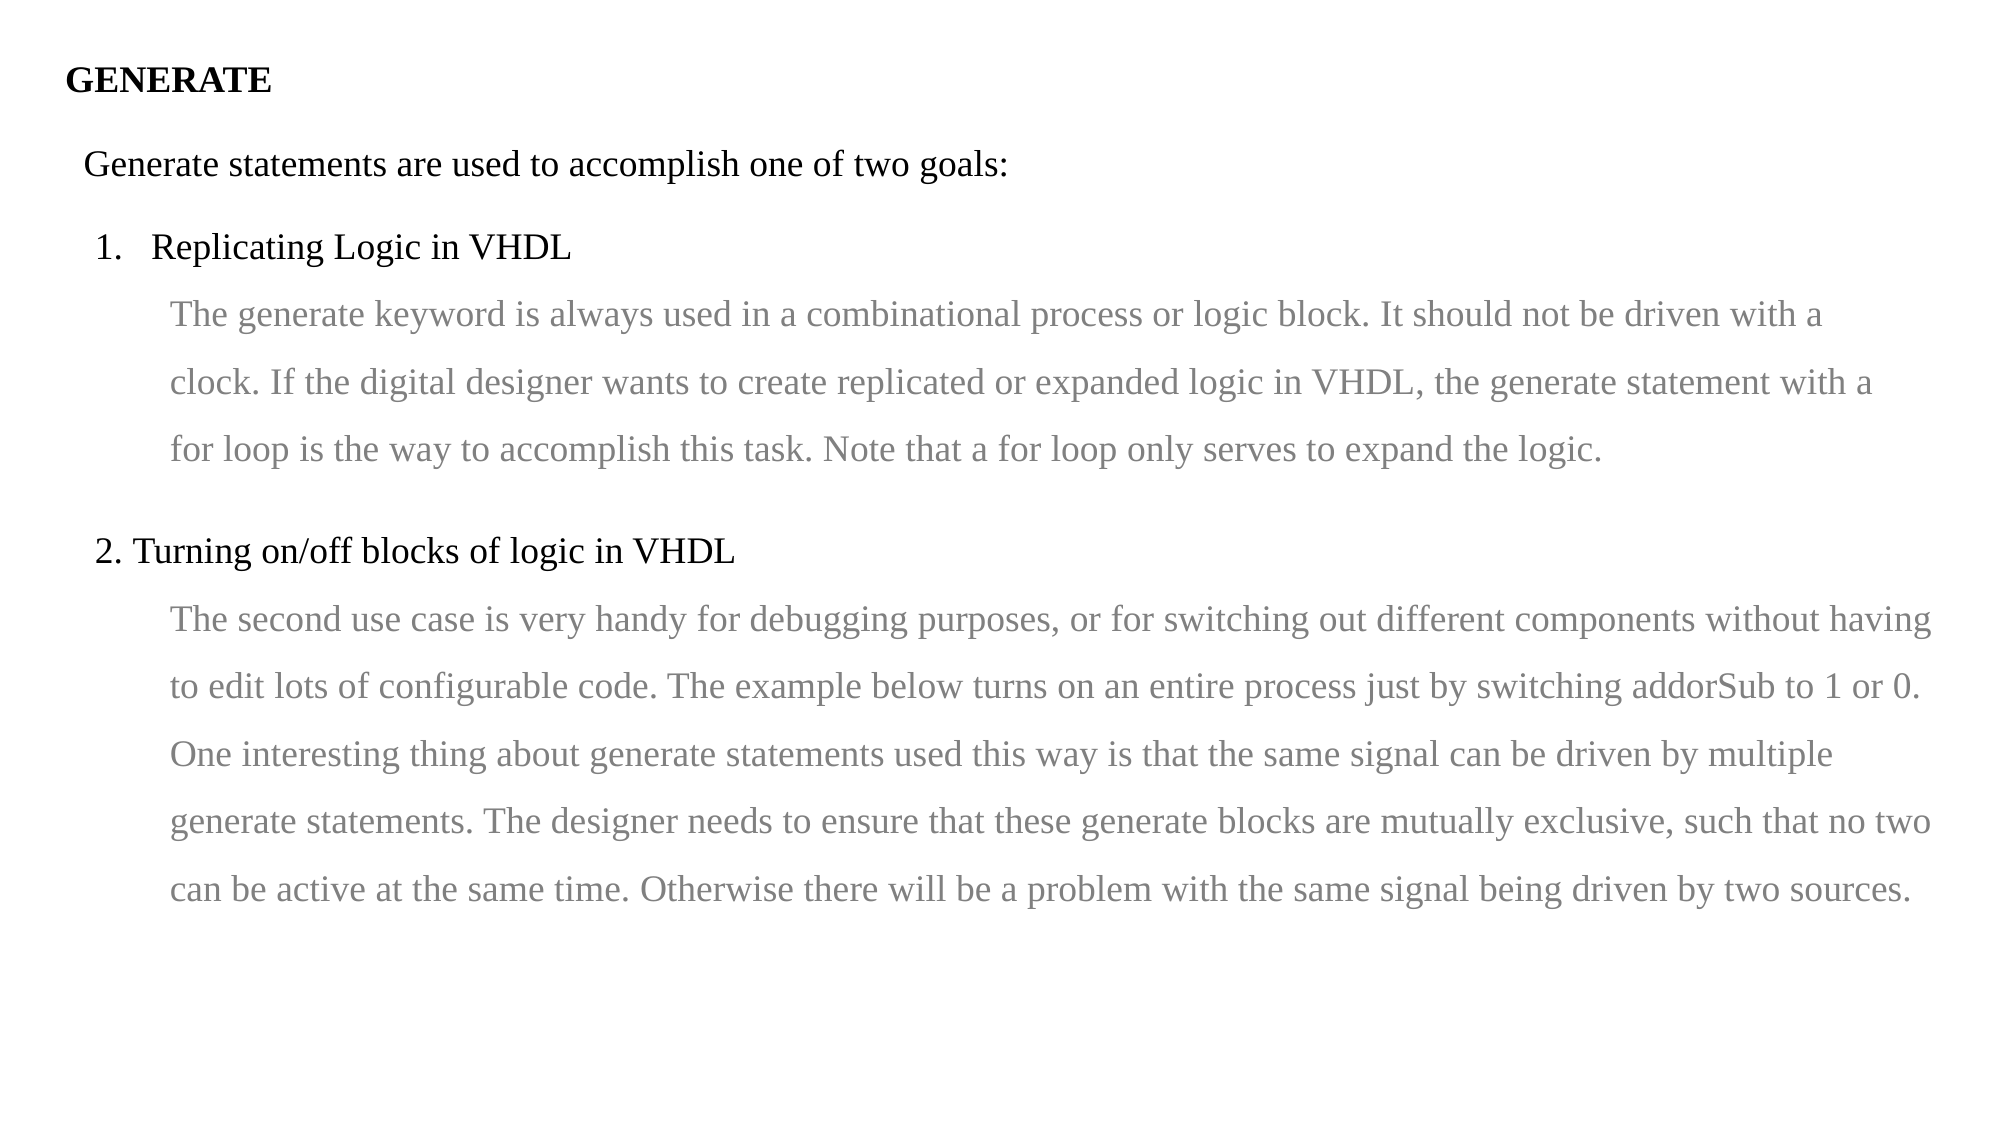

GENERATE
Generate statements are used to accomplish one of two goals:
Replicating Logic in VHDL
The generate keyword is always used in a combinational process or logic block. It should not be driven with a clock. If the digital designer wants to create replicated or expanded logic in VHDL, the generate statement with a for loop is the way to accomplish this task. Note that a for loop only serves to expand the logic.
2. Turning on/off blocks of logic in VHDL
The second use case is very handy for debugging purposes, or for switching out different components without having to edit lots of configurable code. The example below turns on an entire process just by switching addorSub to 1 or 0. One interesting thing about generate statements used this way is that the same signal can be driven by multiple generate statements. The designer needs to ensure that these generate blocks are mutually exclusive, such that no two can be active at the same time. Otherwise there will be a problem with the same signal being driven by two sources.